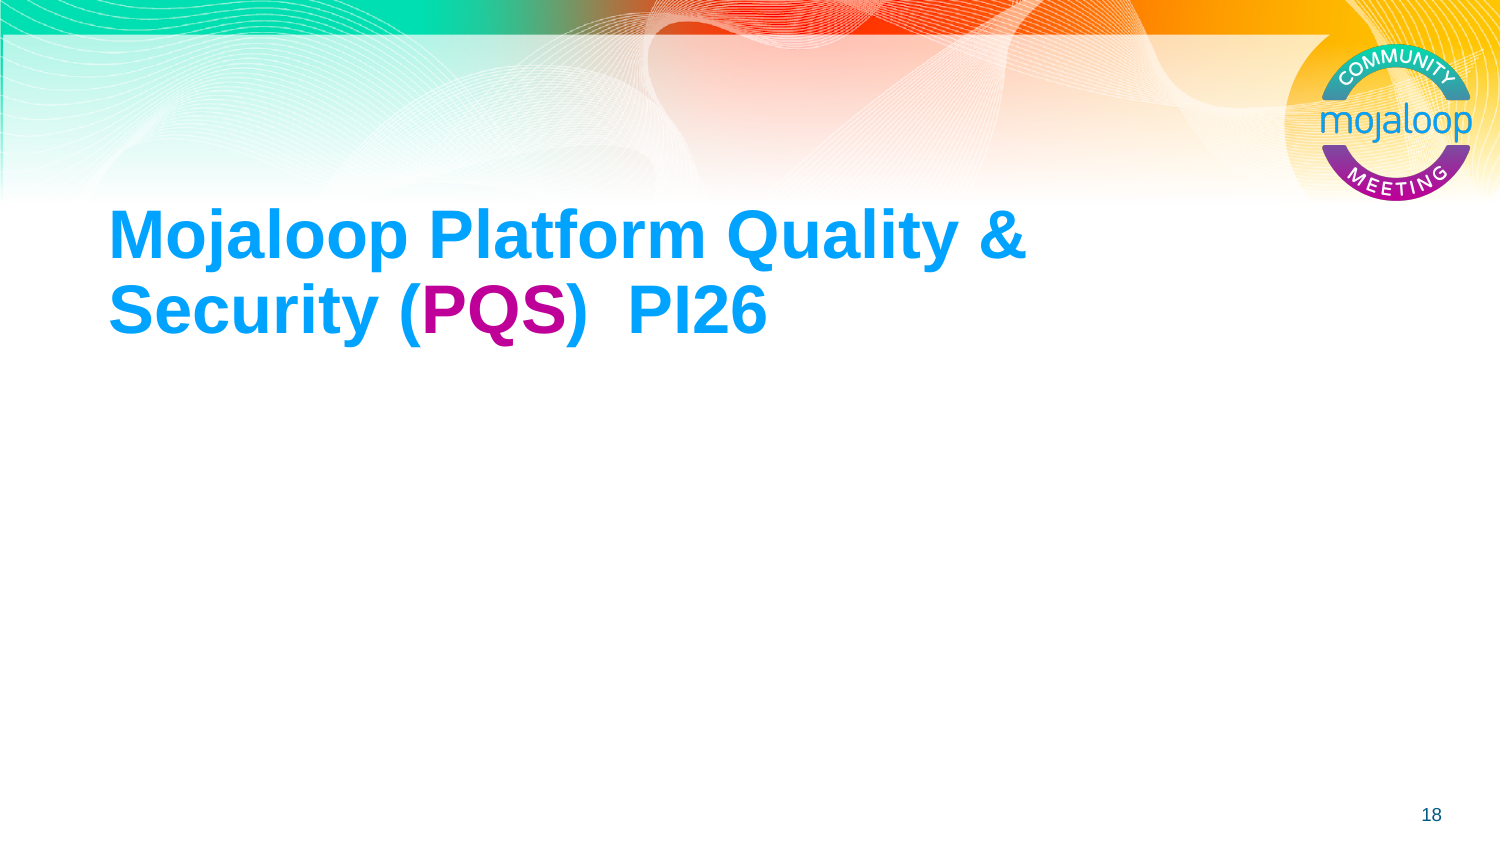

# Mojaloop Platform Quality & Security (PQS)  PI26
18